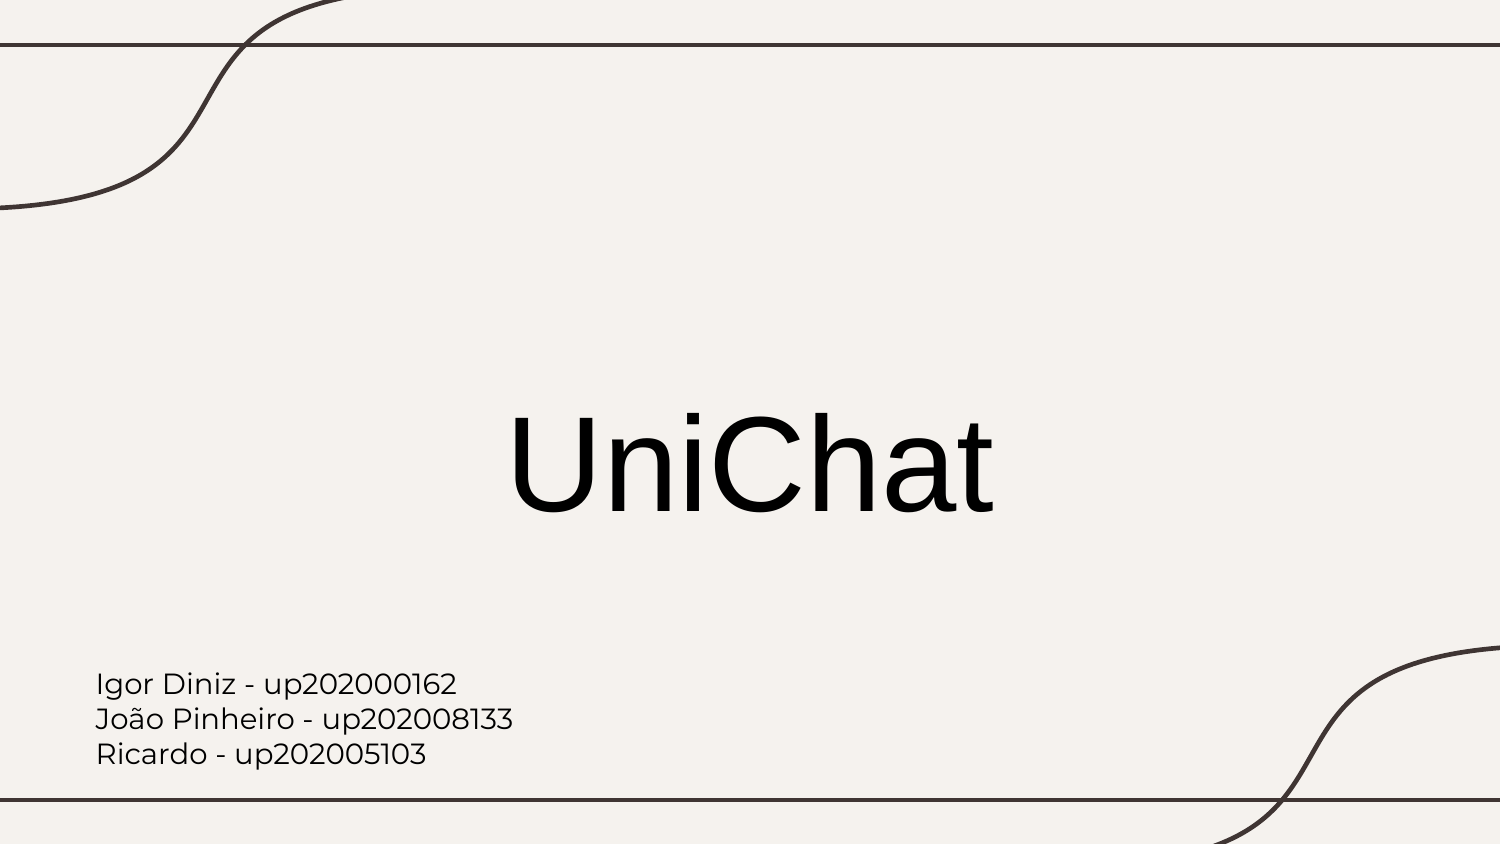

# UniChat
Igor Diniz - up202000162
João Pinheiro - up202008133
Ricardo - up202005103